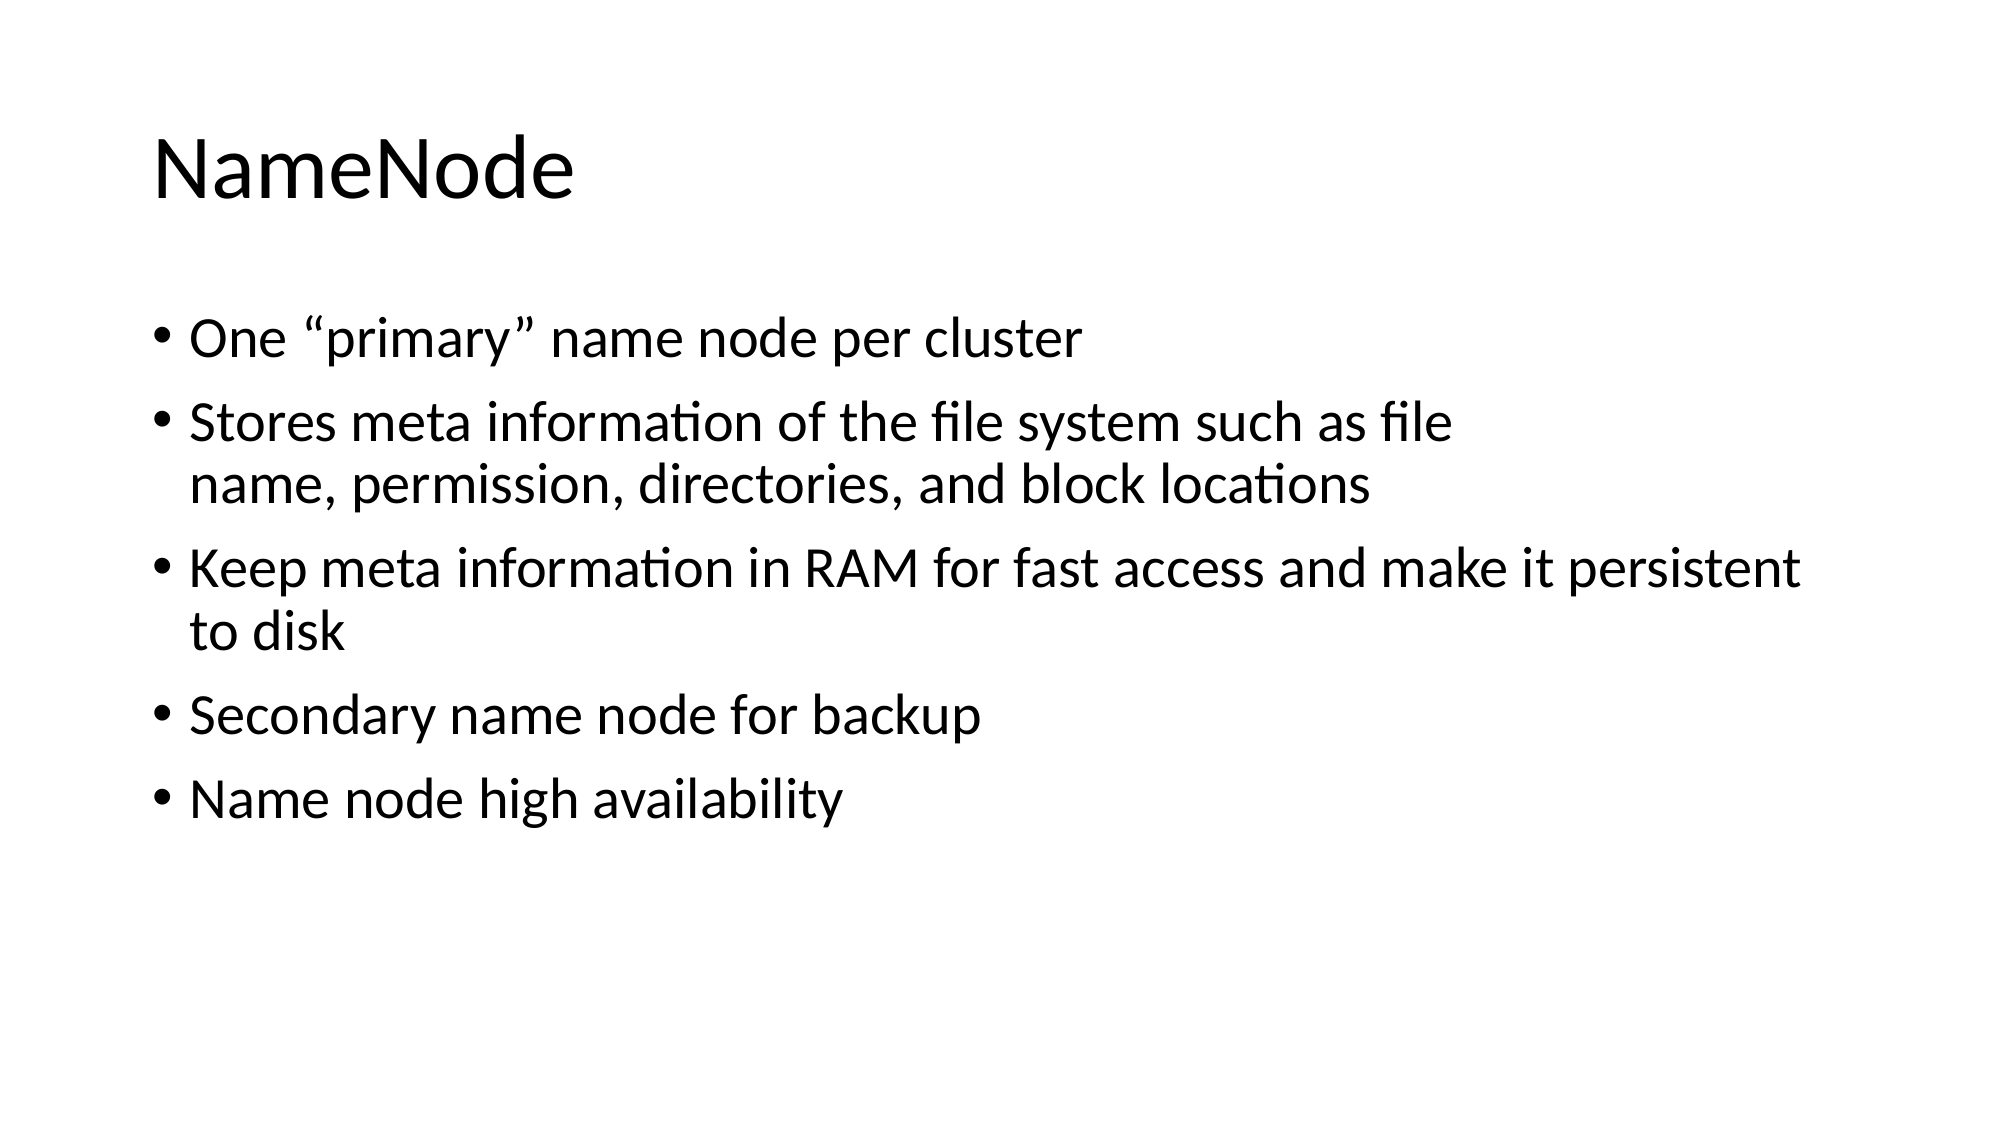

# NameNode
One “primary” name node per cluster
Stores meta information of the file system such as file
name, permission, directories, and block locations
Keep meta information in RAM for fast access and make it persistent to disk
Secondary name node for backup
Name node high availability